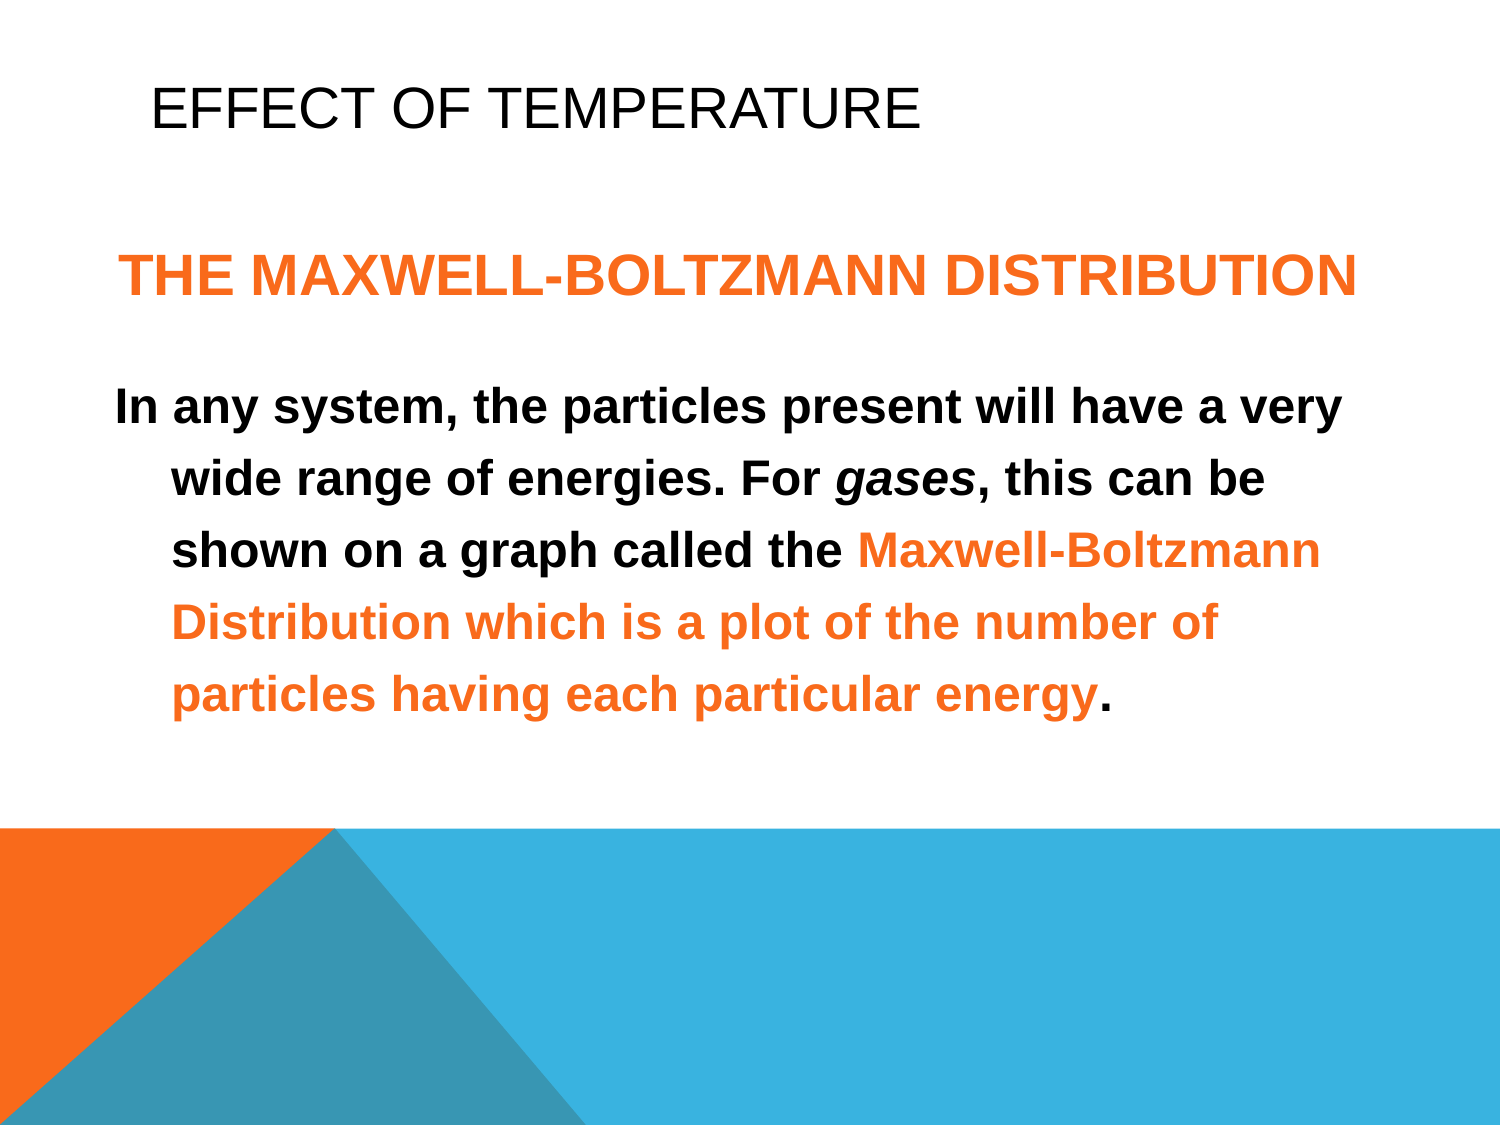

# Effect of temperature
The Maxwell-Boltzmann Distribution
In any system, the particles present will have a very wide range of energies. For gases, this can be shown on a graph called the Maxwell-Boltzmann Distribution which is a plot of the number of particles having each particular energy.